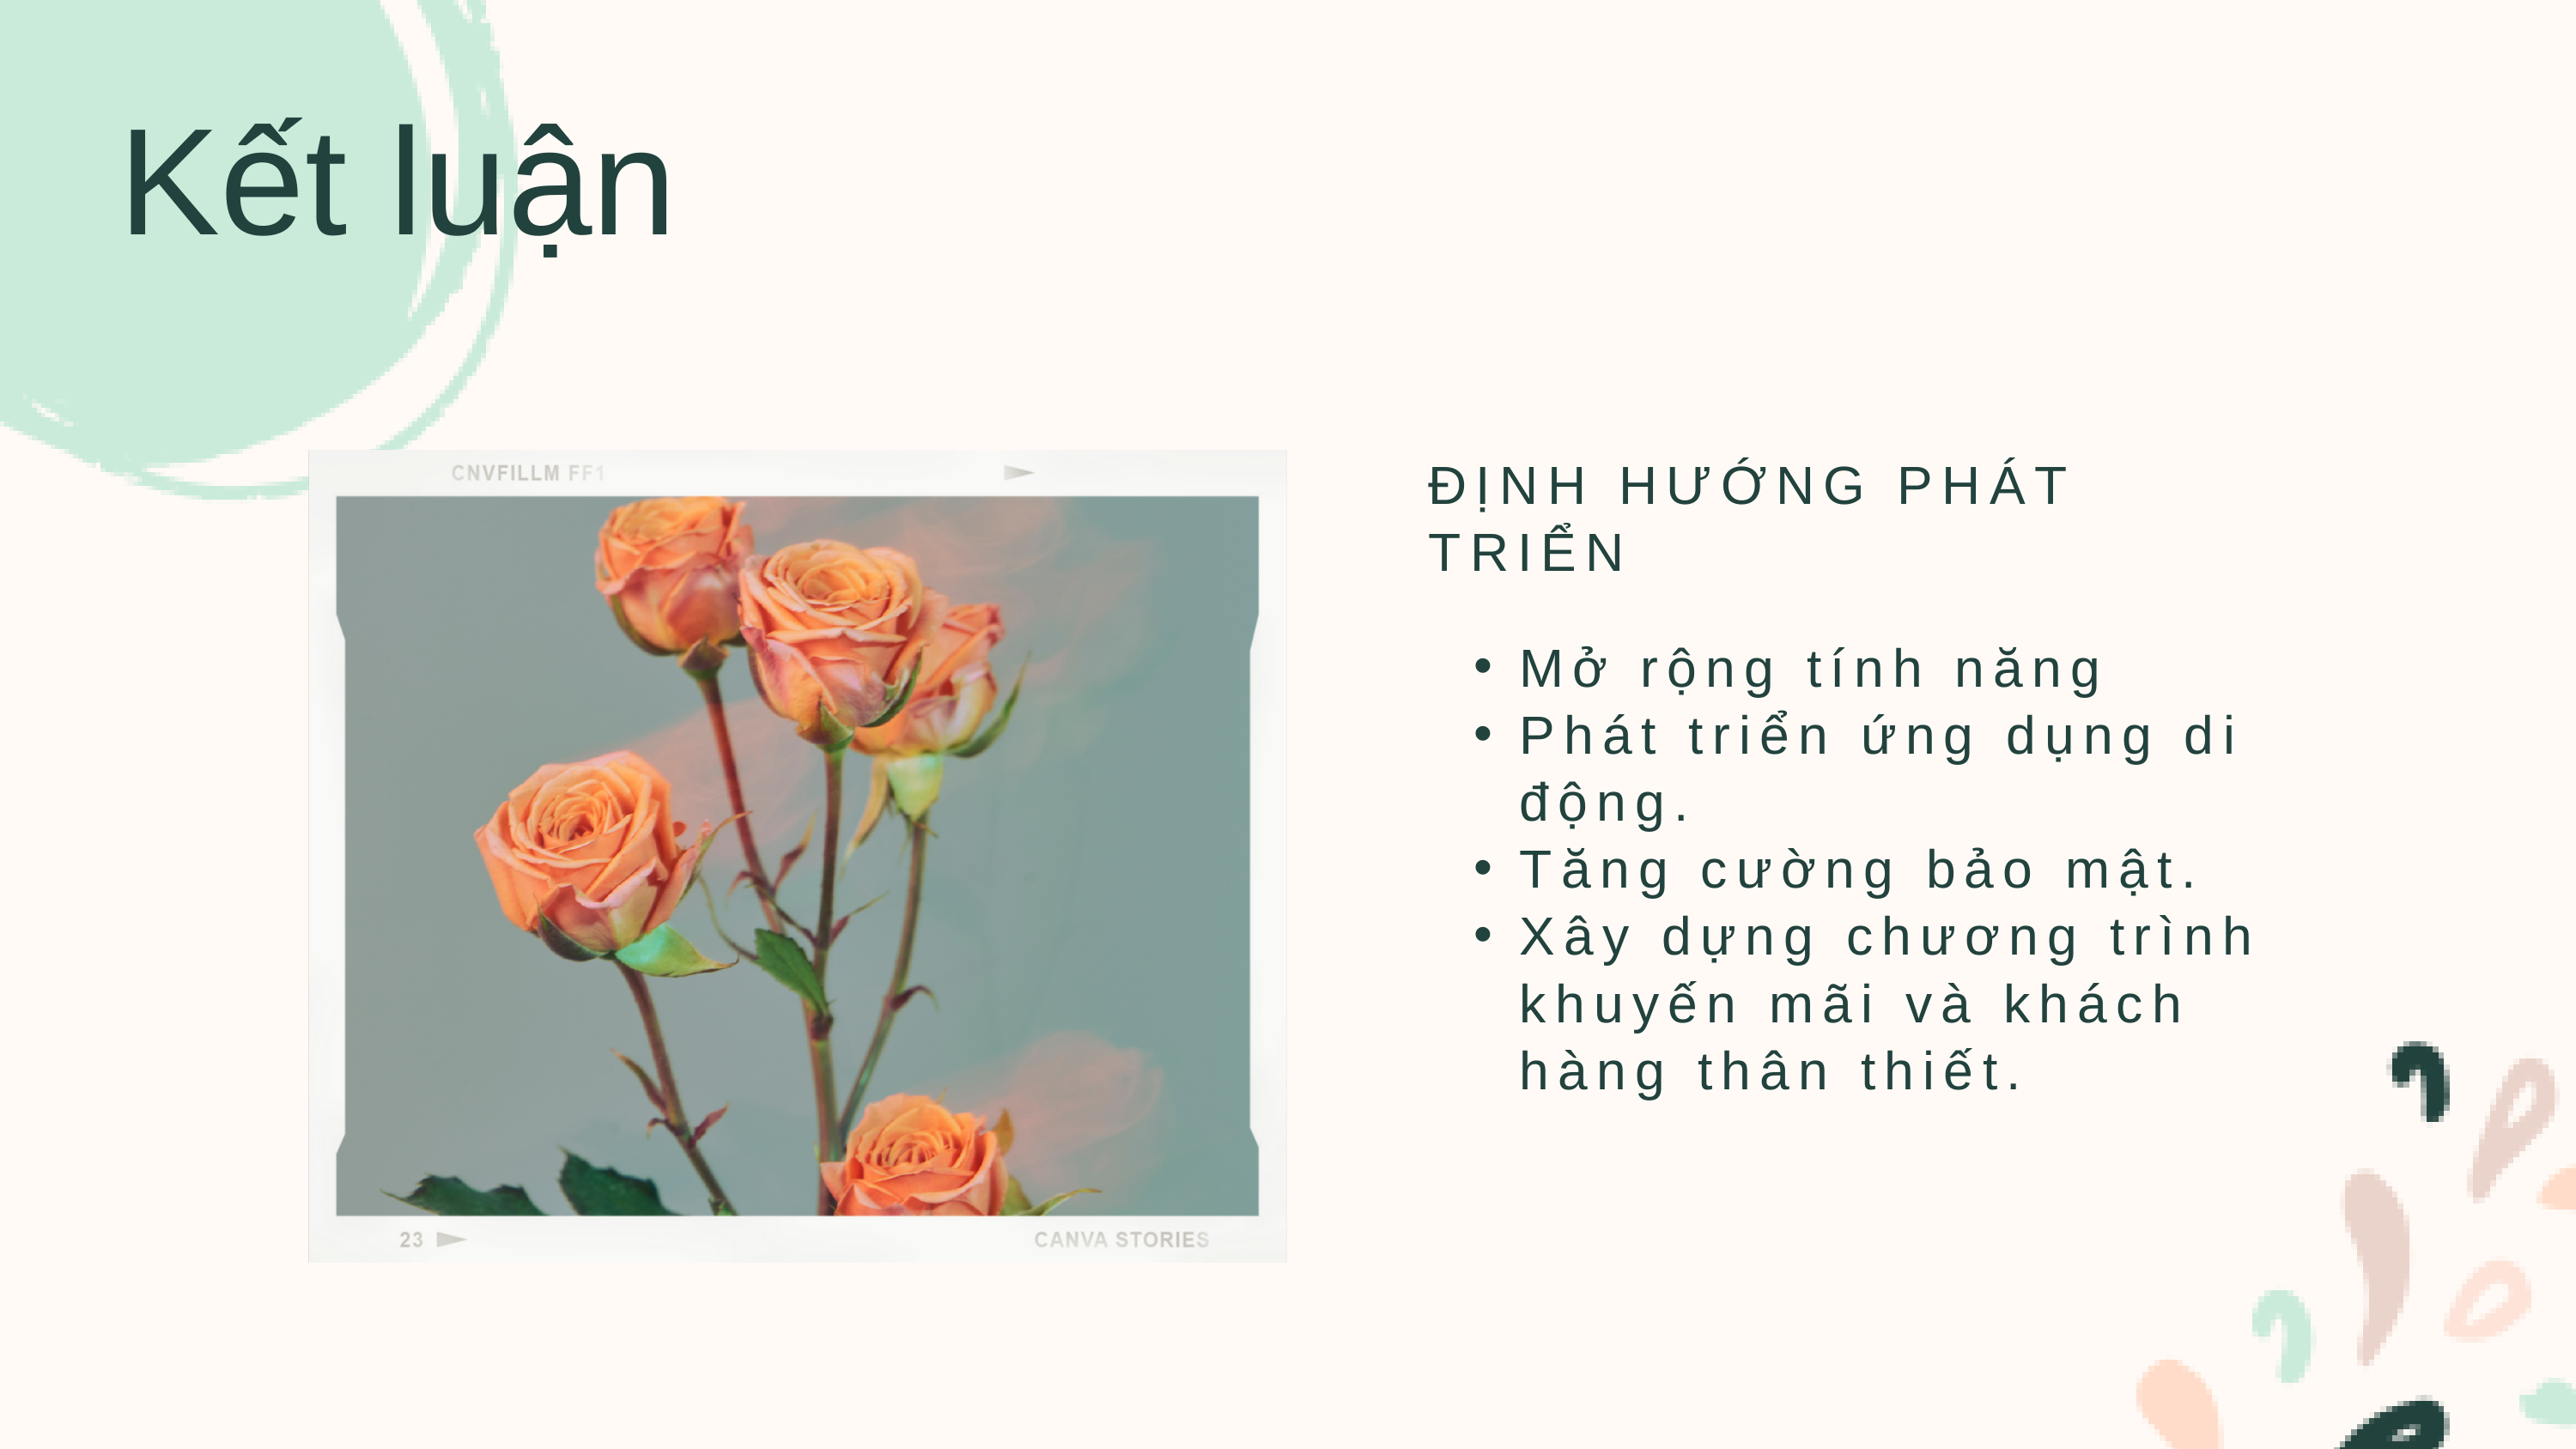

Kết luận
ĐỊNH HƯỚNG PHÁT TRIỂN

Mở rộng tính năng
Phát triển ứng dụng di động.
Tăng cường bảo mật.
Xây dựng chương trình khuyến mãi và khách hàng thân thiết.